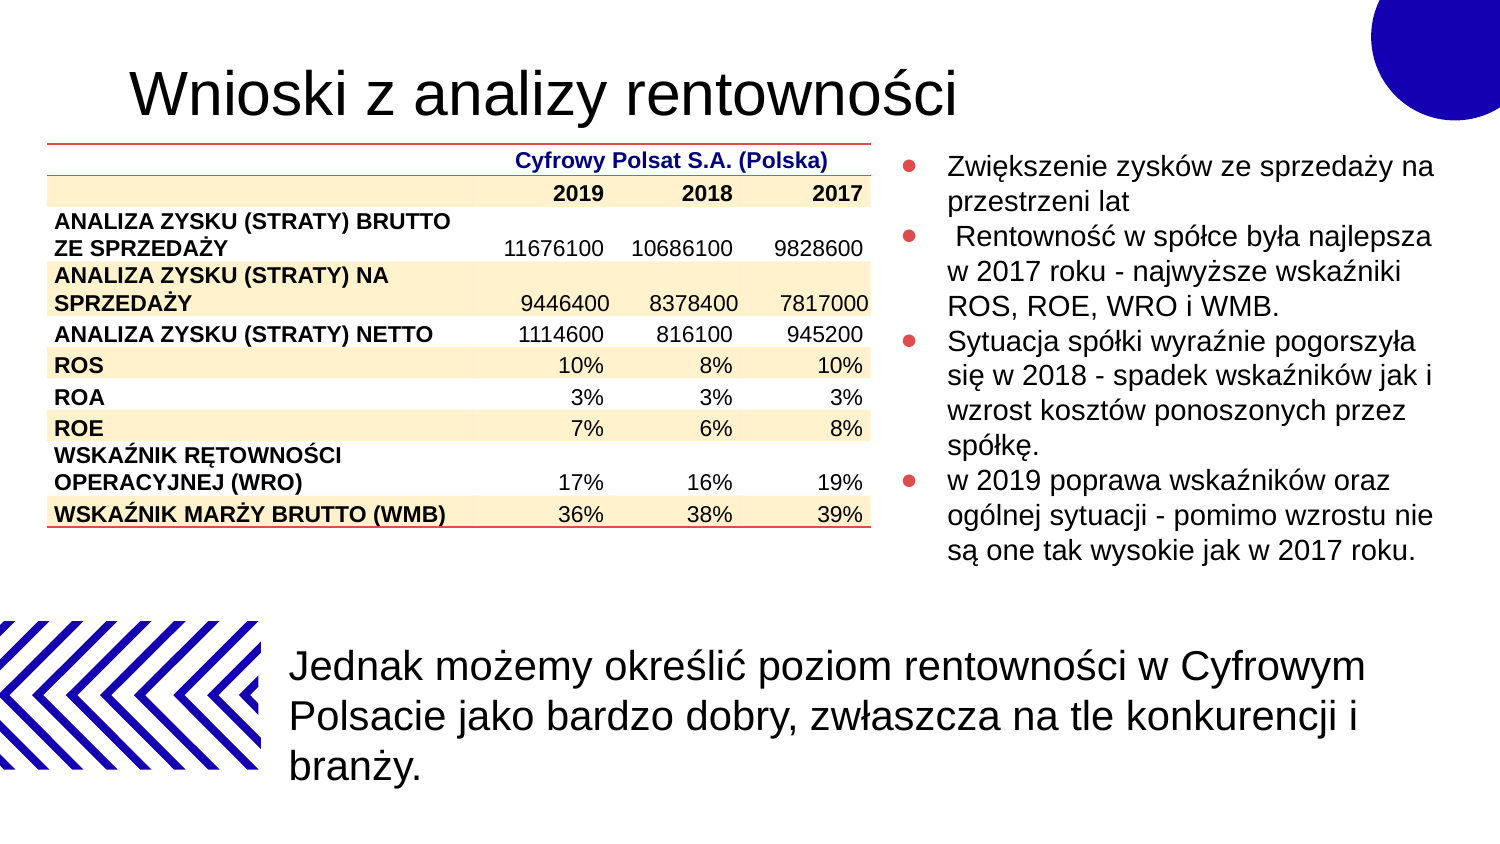

# Wnioski z analizy rentowności
Zwiększenie zysków ze sprzedaży na przestrzeni lat
 Rentowność w spółce była najlepsza w 2017 roku - najwyższe wskaźniki ROS, ROE, WRO i WMB.
Sytuacja spółki wyraźnie pogorszyła się w 2018 - spadek wskaźników jak i wzrost kosztów ponoszonych przez spółkę.
w 2019 poprawa wskaźników oraz ogólnej sytuacji - pomimo wzrostu nie są one tak wysokie jak w 2017 roku.
|  | Cyfrowy Polsat S.A. (Polska) |  |  |
| --- | --- | --- | --- |
|  | 2019 | 2018 | 2017 |
| ANALIZA ZYSKU (STRATY) BRUTTO ZE SPRZEDAŻY | 11676100 | 10686100 | 9828600 |
| ANALIZA ZYSKU (STRATY) NA SPRZEDAŻY | 9446400 | 8378400 | 7817000 |
| ANALIZA ZYSKU (STRATY) NETTO | 1114600 | 816100 | 945200 |
| ROS | 10% | 8% | 10% |
| ROA | 3% | 3% | 3% |
| ROE | 7% | 6% | 8% |
| WSKAŹNIK RĘTOWNOŚCI OPERACYJNEJ (WRO) | 17% | 16% | 19% |
| WSKAŹNIK MARŻY BRUTTO (WMB) | 36% | 38% | 39% |

Jednak możemy określić poziom rentowności w Cyfrowym Polsacie jako bardzo dobry, zwłaszcza na tle konkurencji i branży.